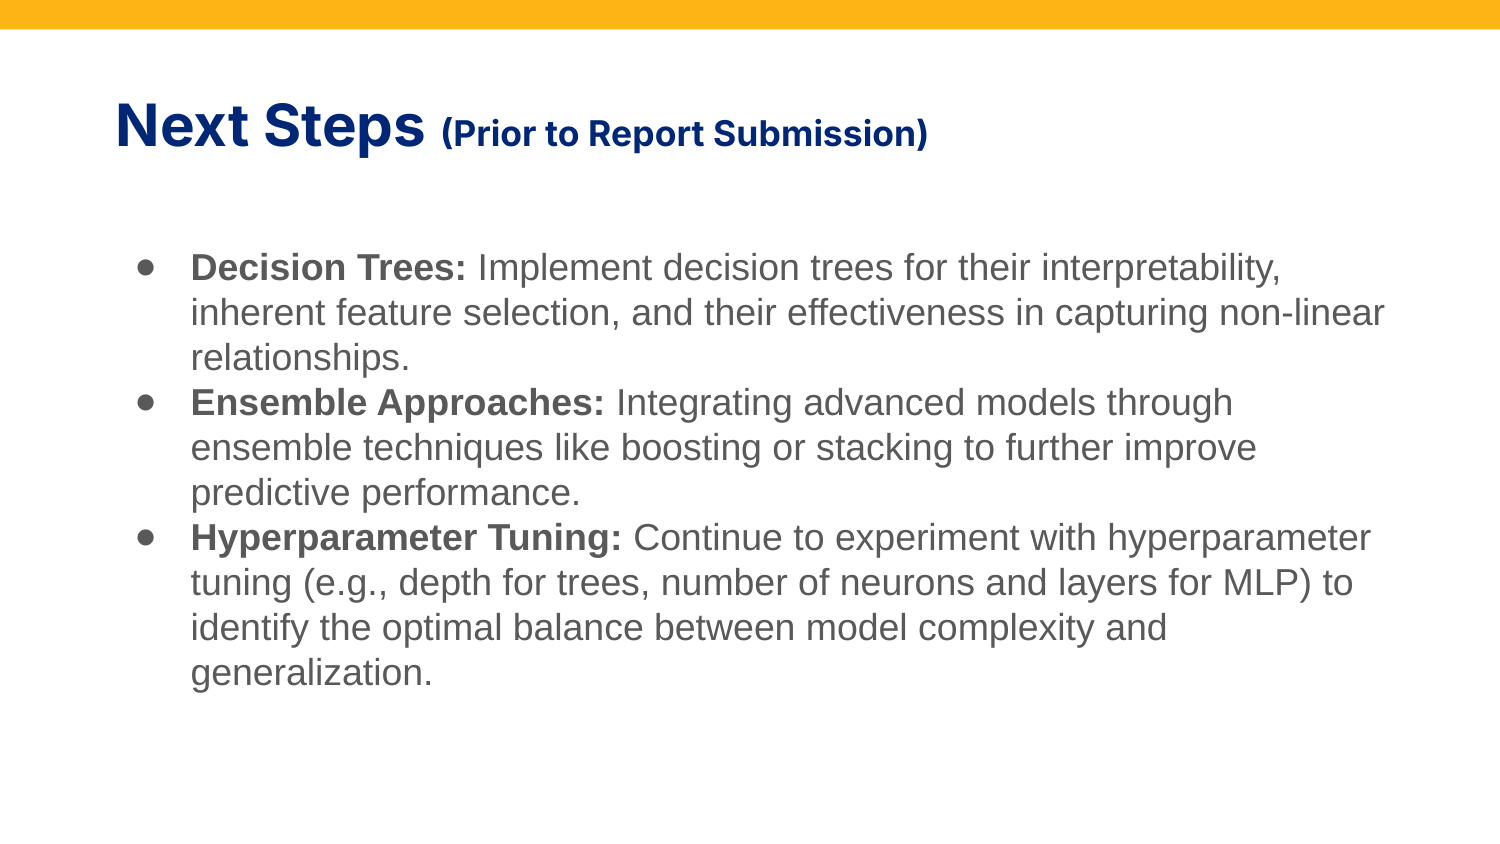

# Next Steps (Prior to Report Submission)
Decision Trees: Implement decision trees for their interpretability, inherent feature selection, and their effectiveness in capturing non-linear relationships.
Ensemble Approaches: Integrating advanced models through ensemble techniques like boosting or stacking to further improve predictive performance.
Hyperparameter Tuning: Continue to experiment with hyperparameter tuning (e.g., depth for trees, number of neurons and layers for MLP) to identify the optimal balance between model complexity and generalization.